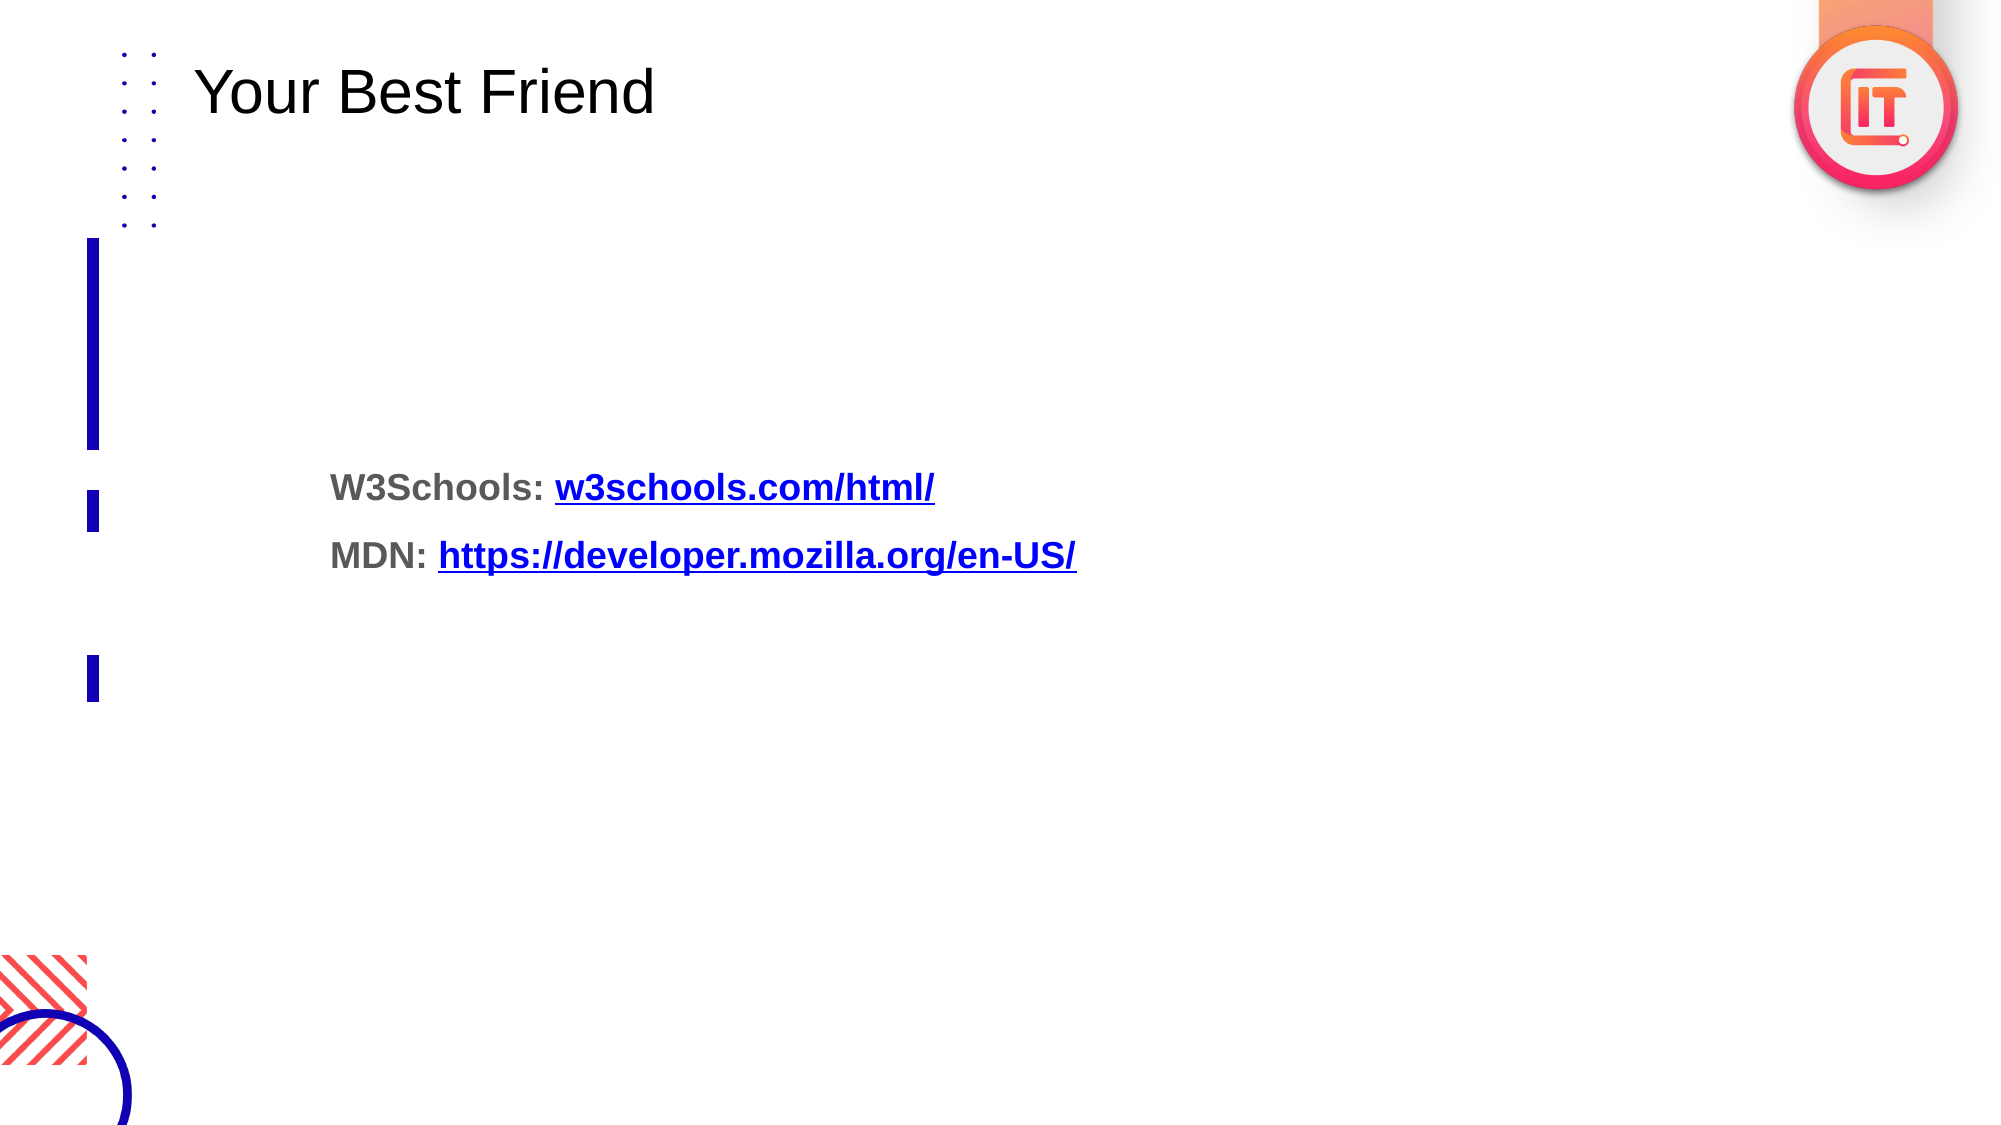

Your Best Friend
W3Schools: w3schools.com/html/
MDN: https://developer.mozilla.org/en-US/